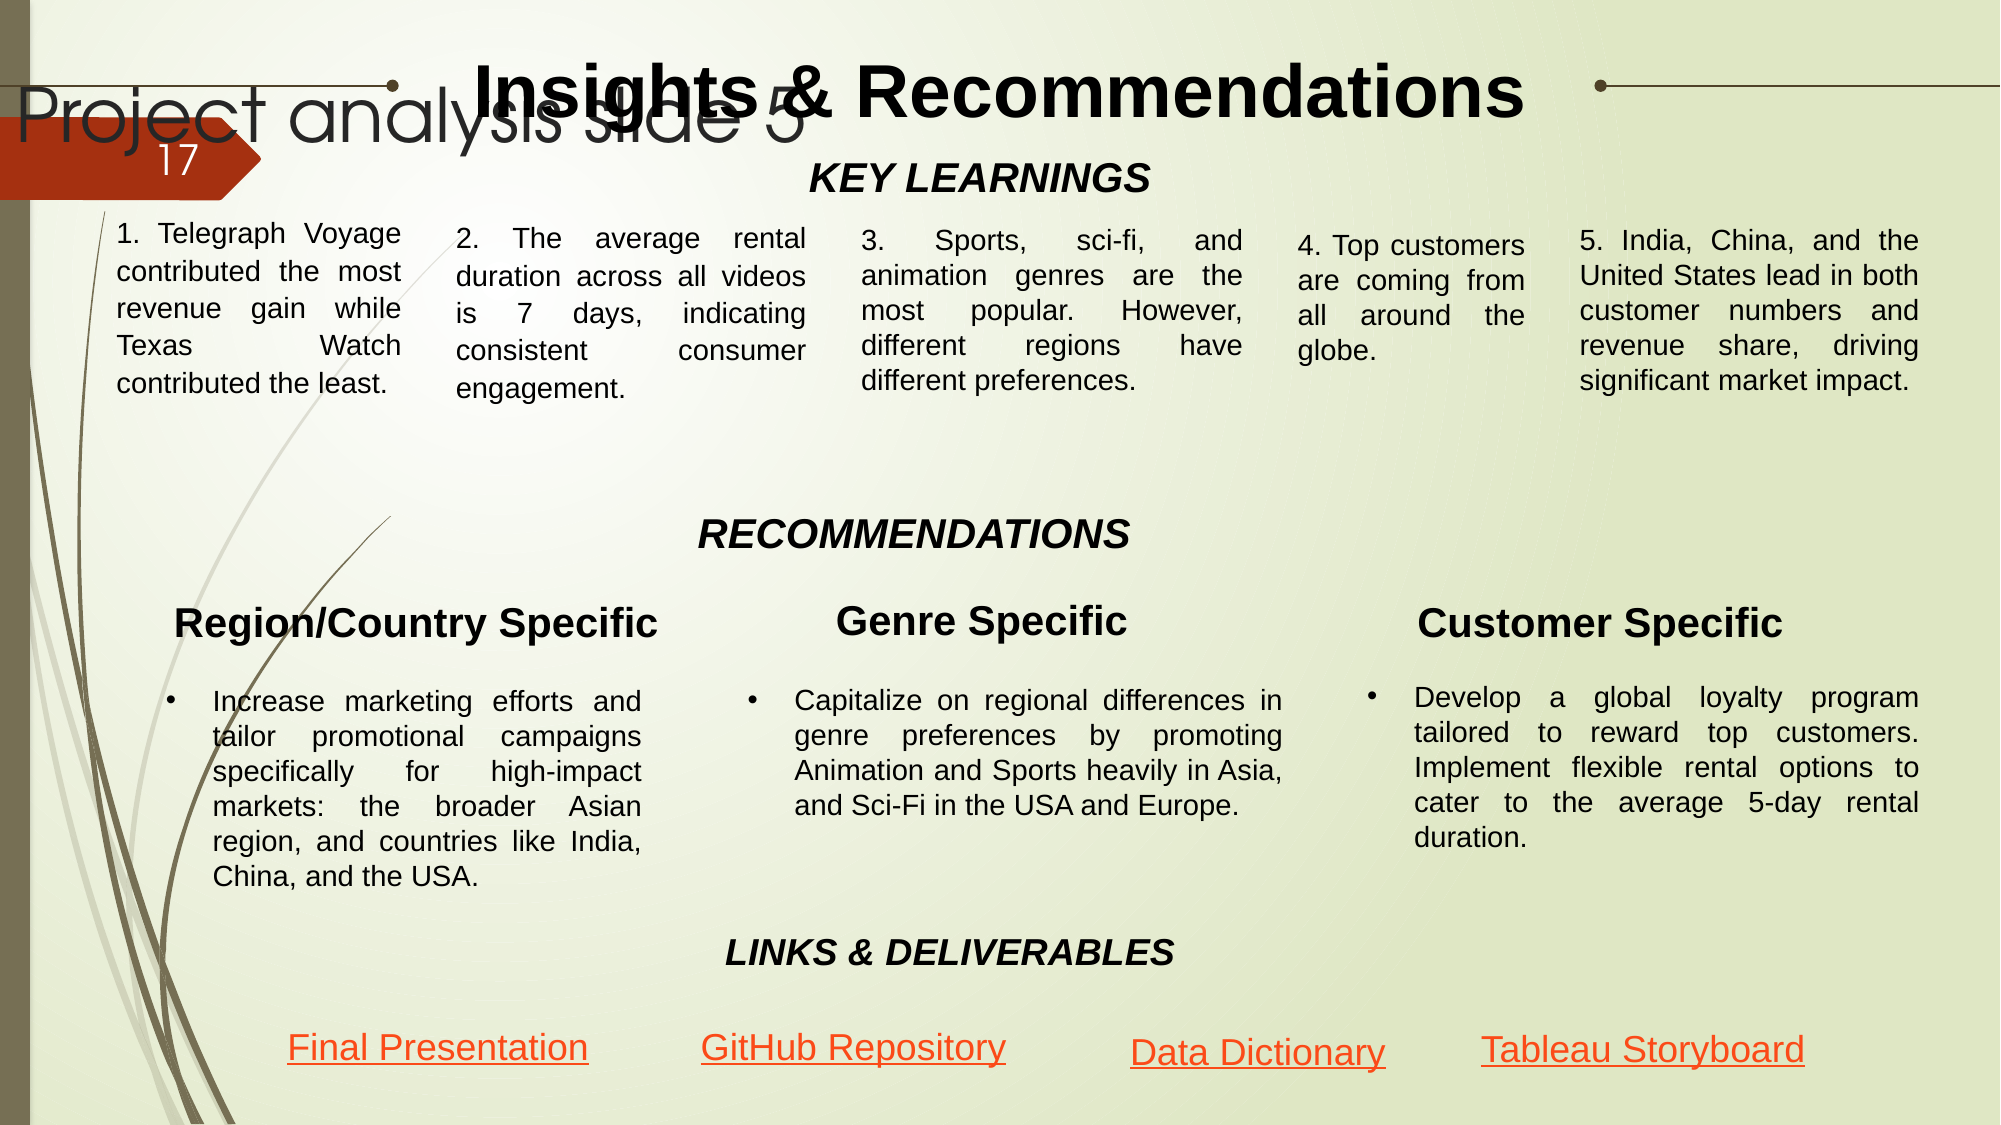

Insights & Recommendations
Project analysis slide 5
17
KEY LEARNINGS
1. Telegraph Voyage contributed the most revenue gain while Texas Watch contributed the least.
2. The average rental duration across all videos is 7 days, indicating consistent consumer engagement.
3. Sports, sci-fi, and animation genres are the most popular. However, different regions have different preferences.
5. India, China, and the United States lead in both customer numbers and revenue share, driving significant market impact.
4. Top customers are coming from all around the globe.
RECOMMENDATIONS
Genre Specific
Region/Country Specific
Customer Specific
Develop a global loyalty program tailored to reward top customers. Implement flexible rental options to cater to the average 5-day rental duration.
Capitalize on regional differences in genre preferences by promoting Animation and Sports heavily in Asia, and Sci-Fi in the USA and Europe.
Increase marketing efforts and tailor promotional campaigns specifically for high-impact markets: the broader Asian region, and countries like India, China, and the USA.
LINKS & DELIVERABLES
Final Presentation
GitHub Repository
Tableau Storyboard
Data Dictionary